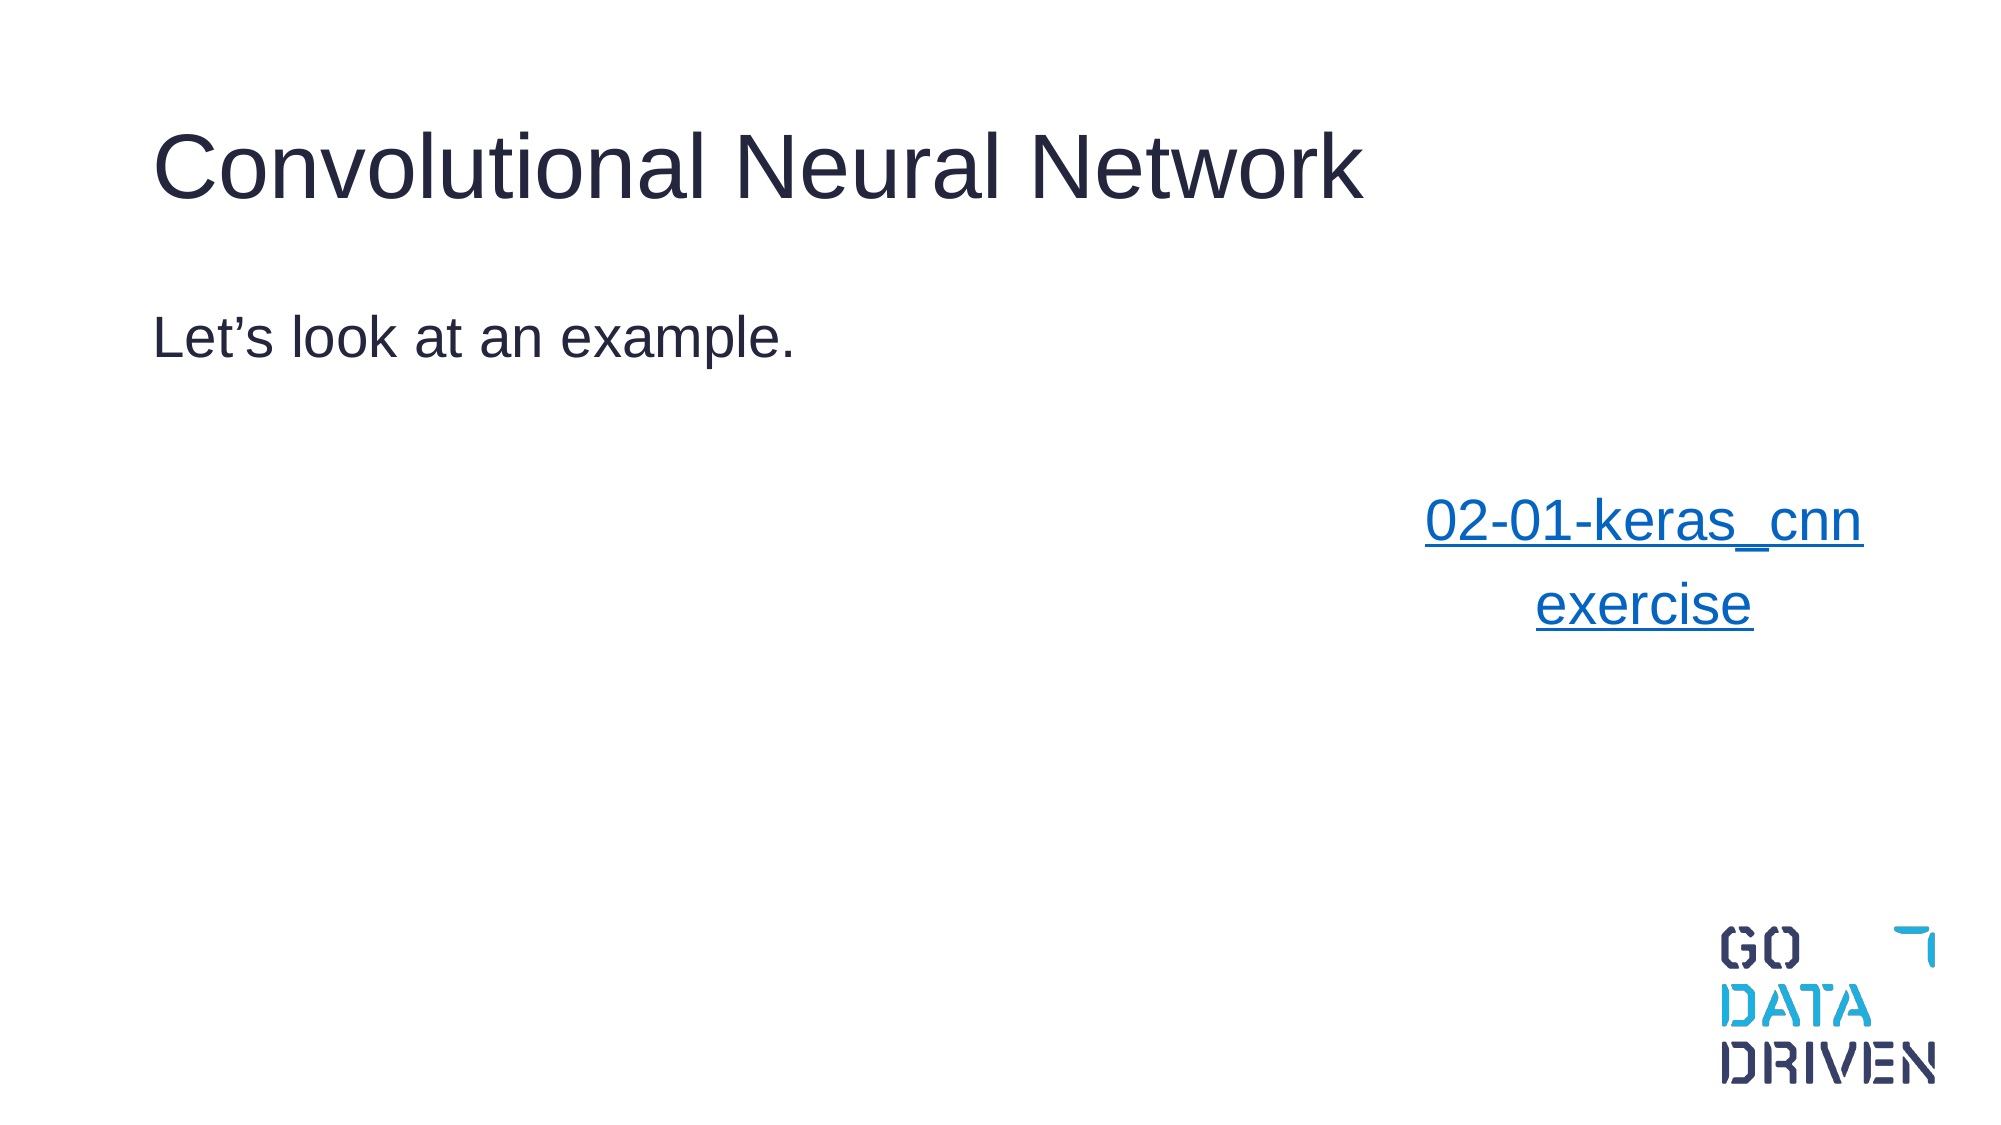

# Convolutional Neural Network

Let’s look at an example.
02-01-keras_cnn
exercise